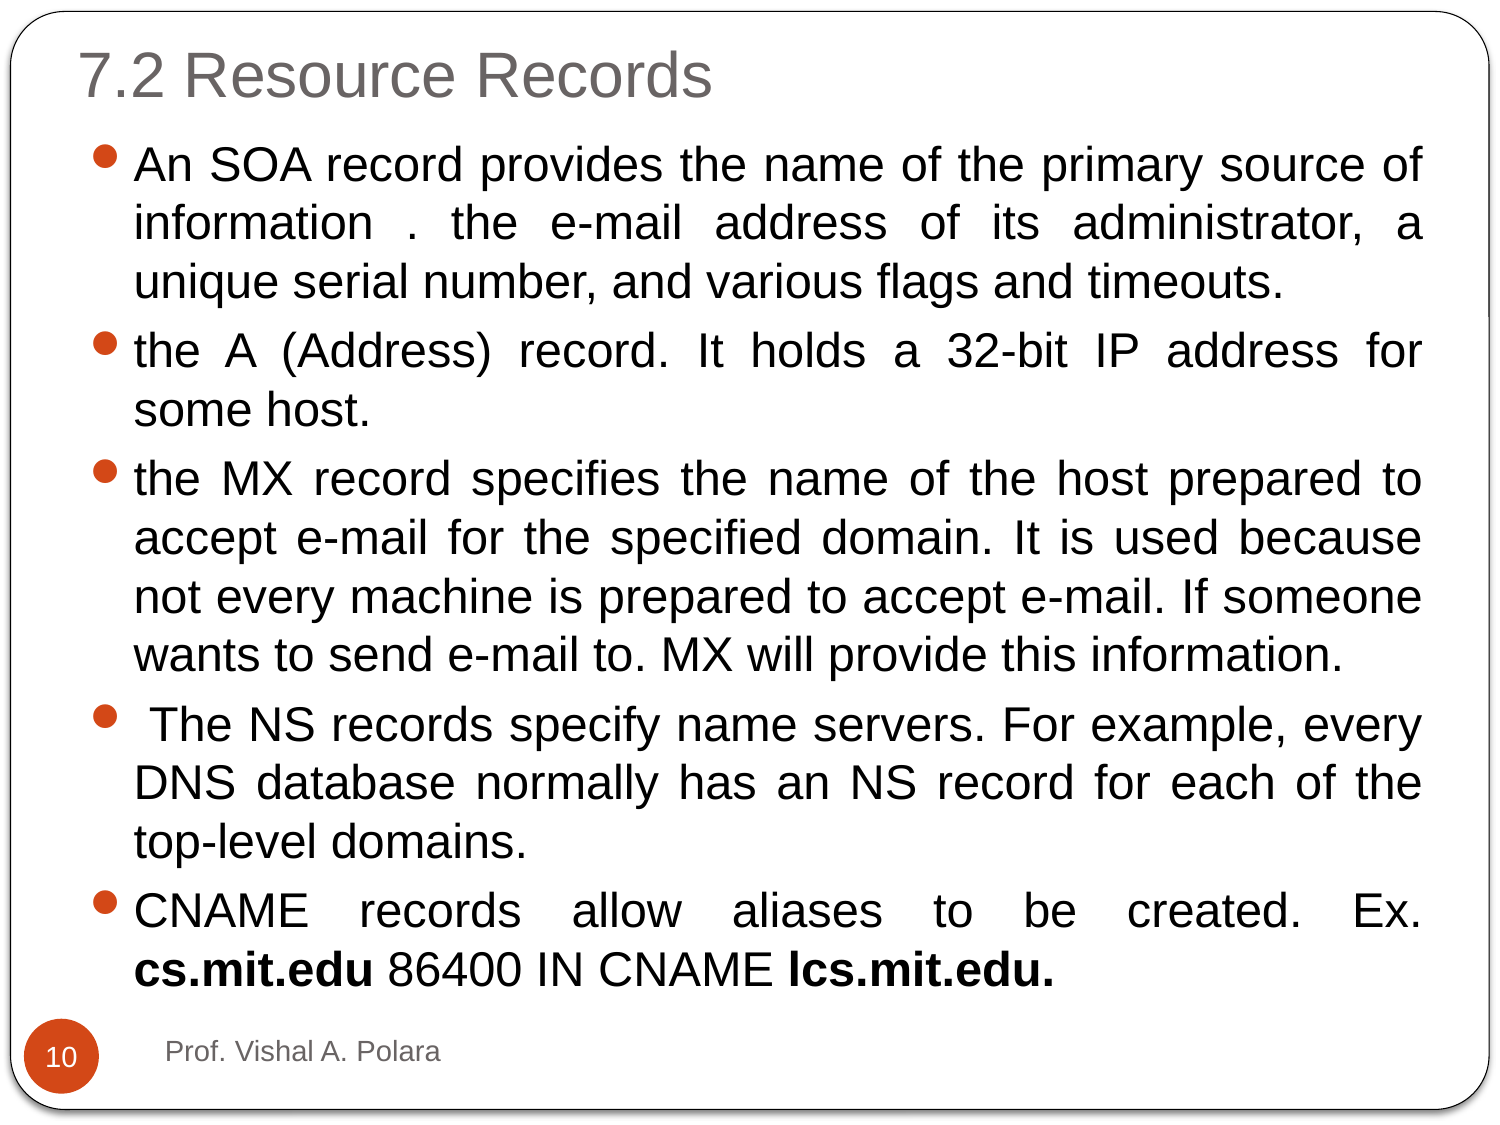

# 7.2 Resource Records
An SOA record provides the name of the primary source of information . the e-mail address of its administrator, a unique serial number, and various flags and timeouts.
the A (Address) record. It holds a 32-bit IP address for some host.
the MX record specifies the name of the host prepared to accept e-mail for the specified domain. It is used because not every machine is prepared to accept e-mail. If someone wants to send e-mail to. MX will provide this information.
 The NS records specify name servers. For example, every DNS database normally has an NS record for each of the top-level domains.
CNAME records allow aliases to be created. Ex. cs.mit.edu 86400 IN CNAME lcs.mit.edu.
Prof. Vishal A. Polara
10